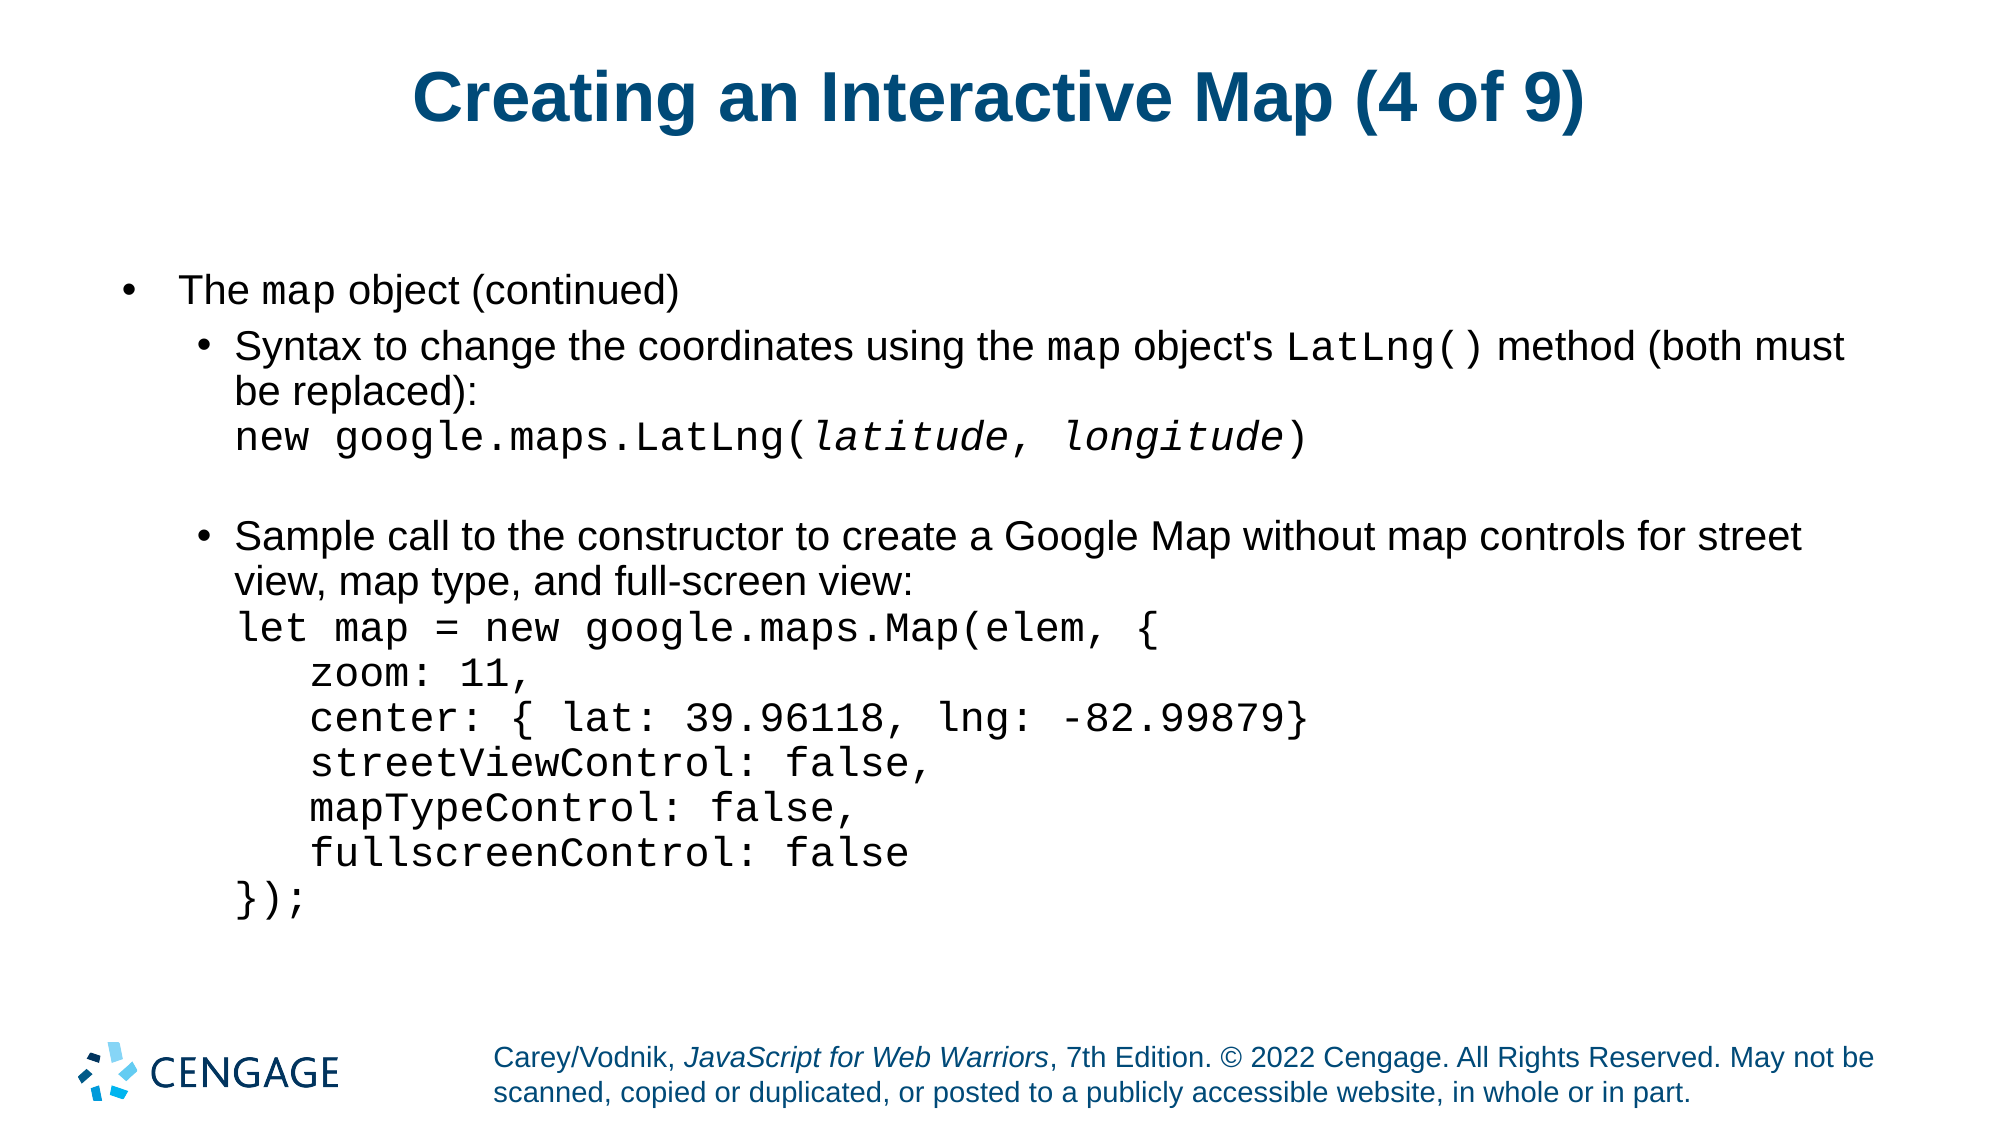

# Creating an Interactive Map (4 of 9)
The map object (continued)
Syntax to change the coordinates using the map object's LatLng() method (both must be replaced):
new google.maps.LatLng(latitude, longitude)
Sample call to the constructor to create a Google Map without map controls for street view, map type, and full-screen view:
let map = new google.maps.Map(elem, {
   zoom: 11,
   center: { lat: 39.96118, lng: -82.99879}
   streetViewControl: false,
   mapTypeControl: false,
   fullscreenControl: false
});